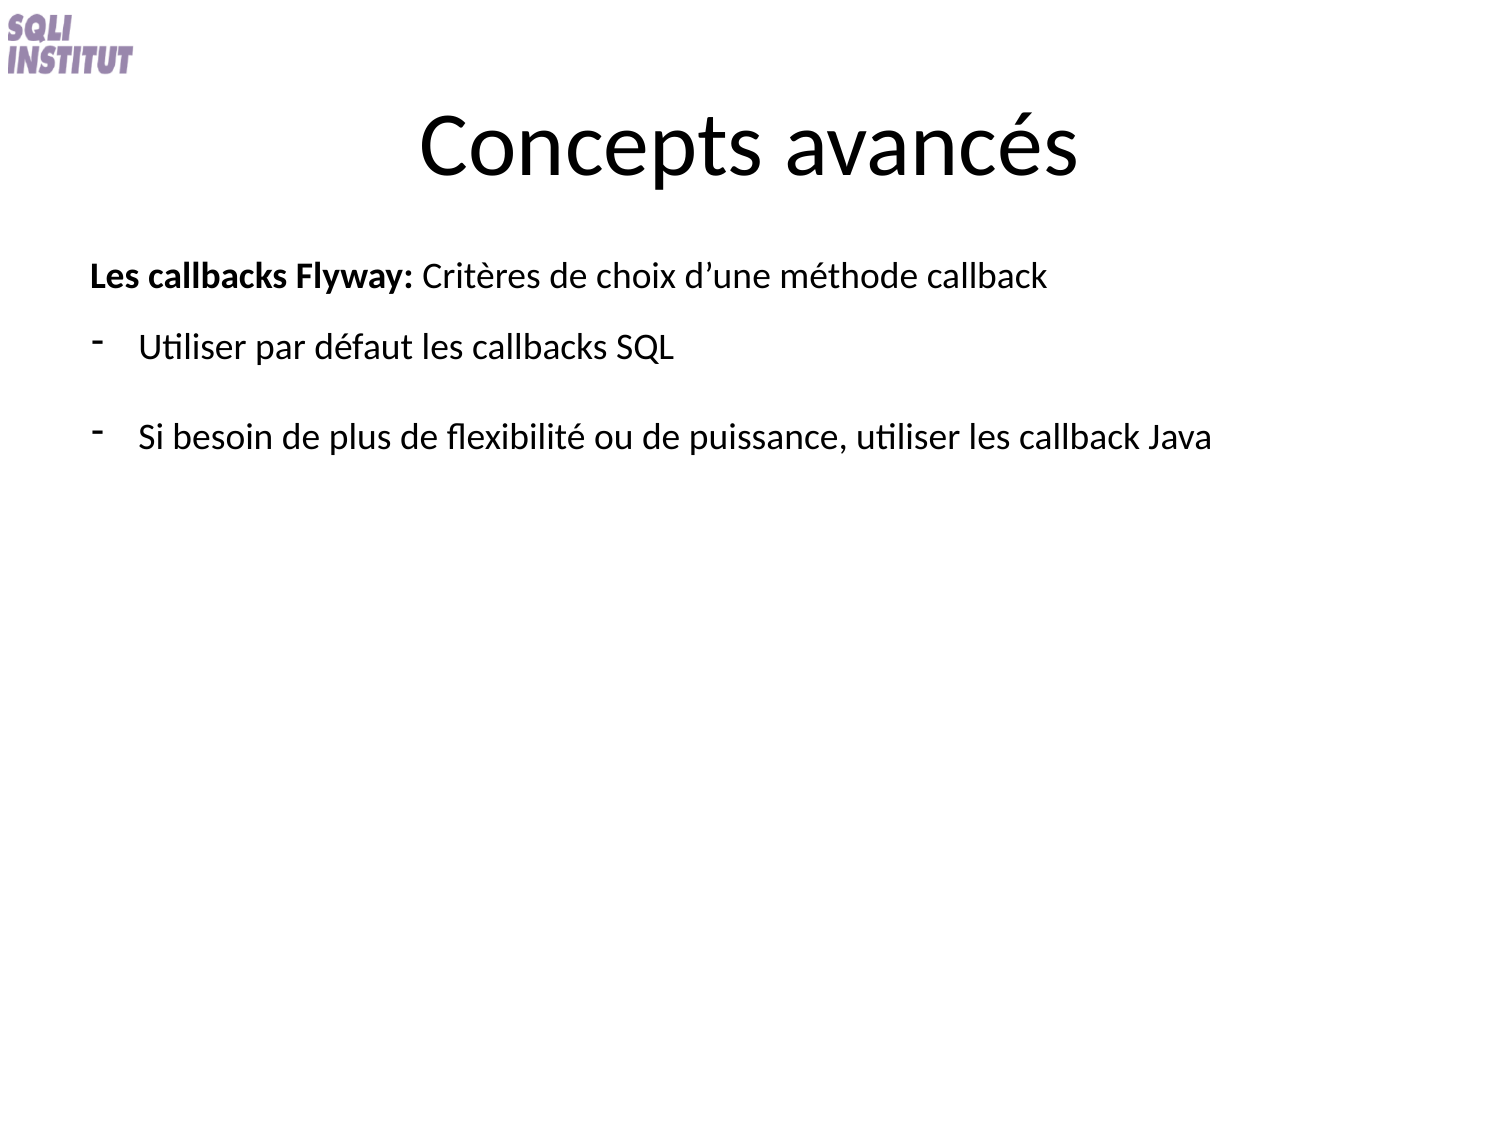

# Concepts avancés
Les callbacks Flyway: Critères de choix d’une méthode callback

Utiliser par défaut les callbacks SQL

Si besoin de plus de flexibilité ou de puissance, utiliser les callback Java